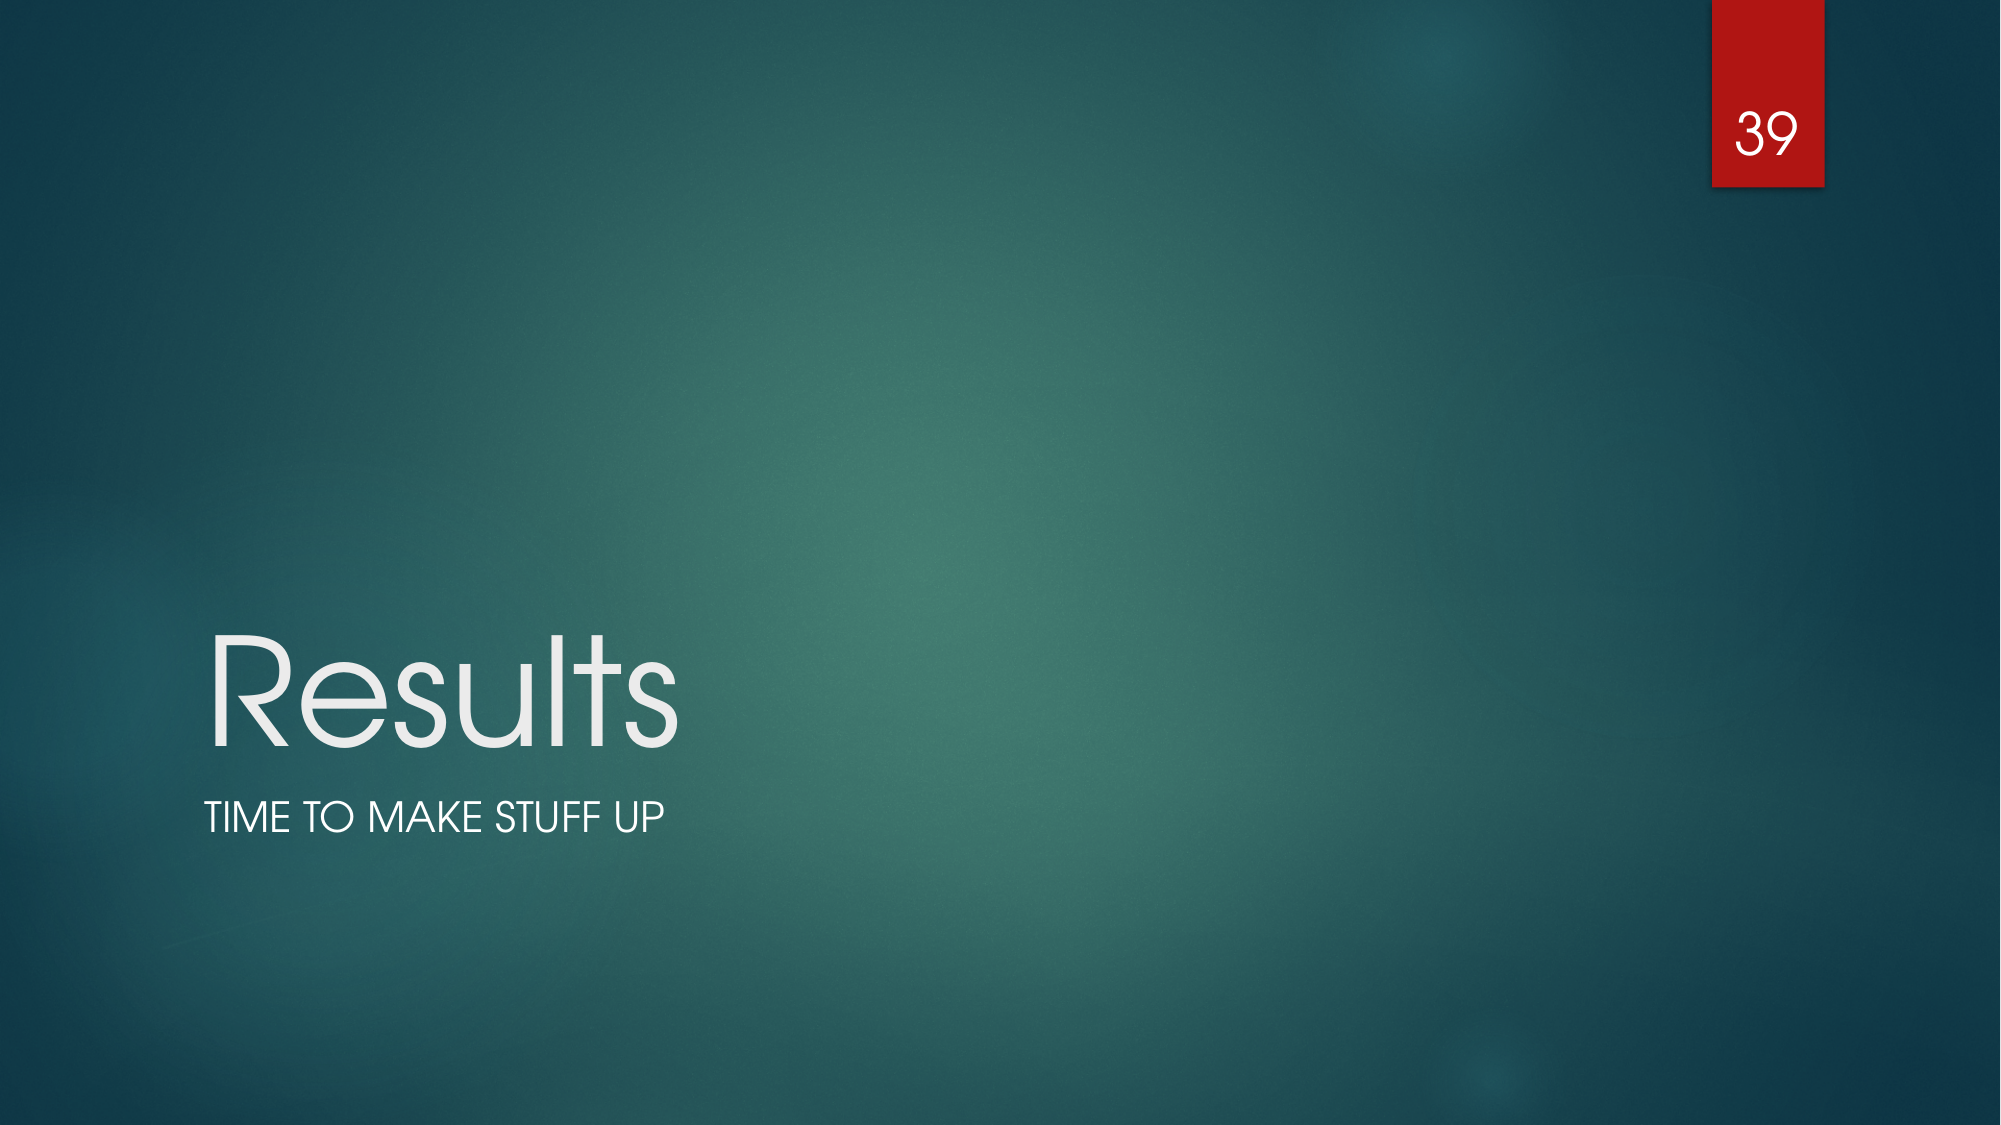

39
# Results
TIME to make stuff up